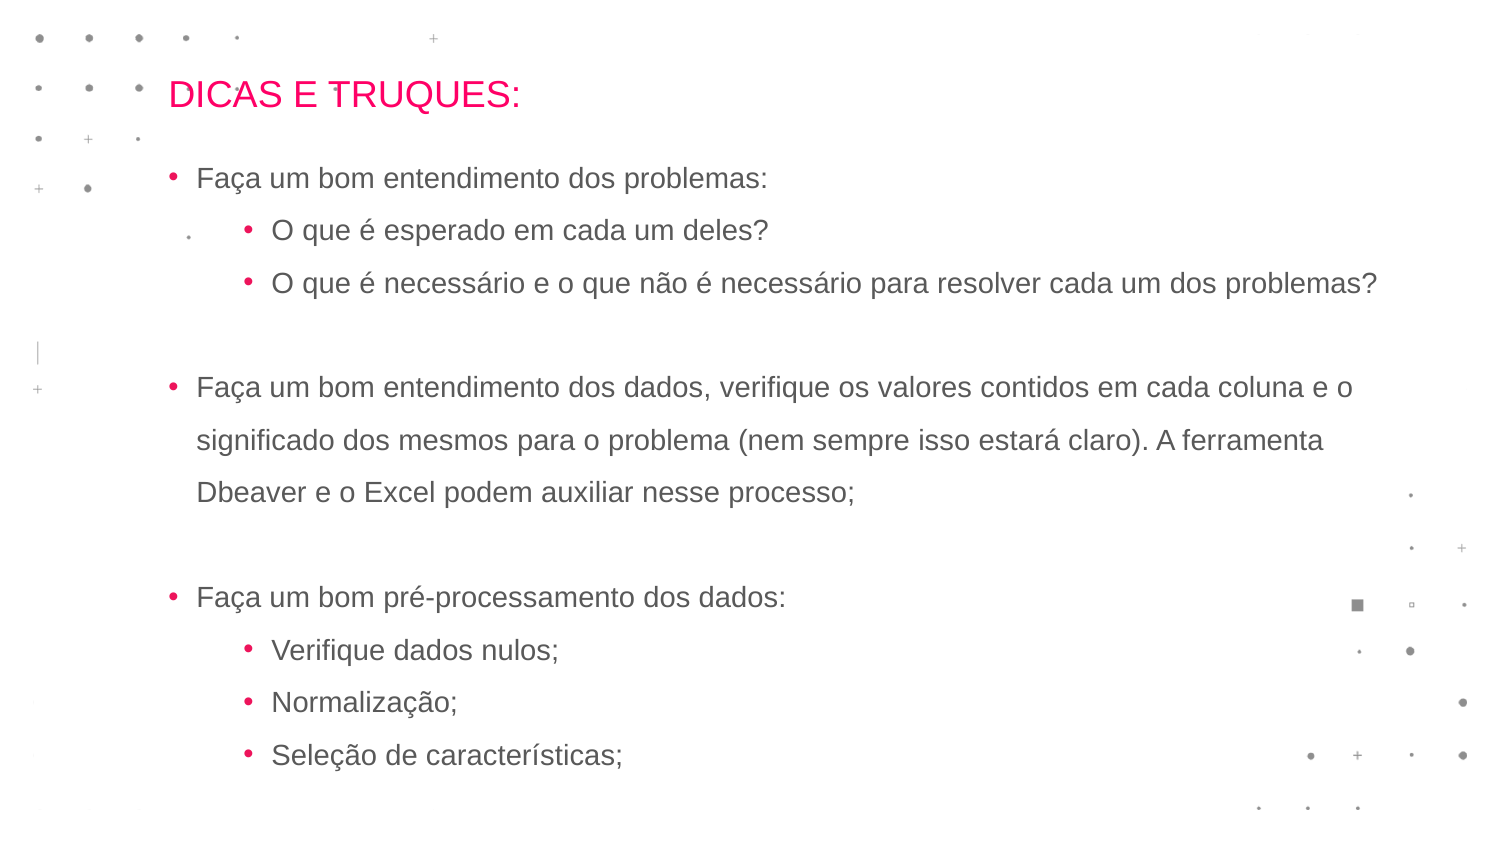

DICAS E TRUQUES:
Faça um bom entendimento dos problemas:
O que é esperado em cada um deles?
O que é necessário e o que não é necessário para resolver cada um dos problemas?

Faça um bom entendimento dos dados, verifique os valores contidos em cada coluna e o significado dos mesmos para o problema (nem sempre isso estará claro). A ferramenta Dbeaver e o Excel podem auxiliar nesse processo;

Faça um bom pré-processamento dos dados:
Verifique dados nulos;
Normalização;
Seleção de características;